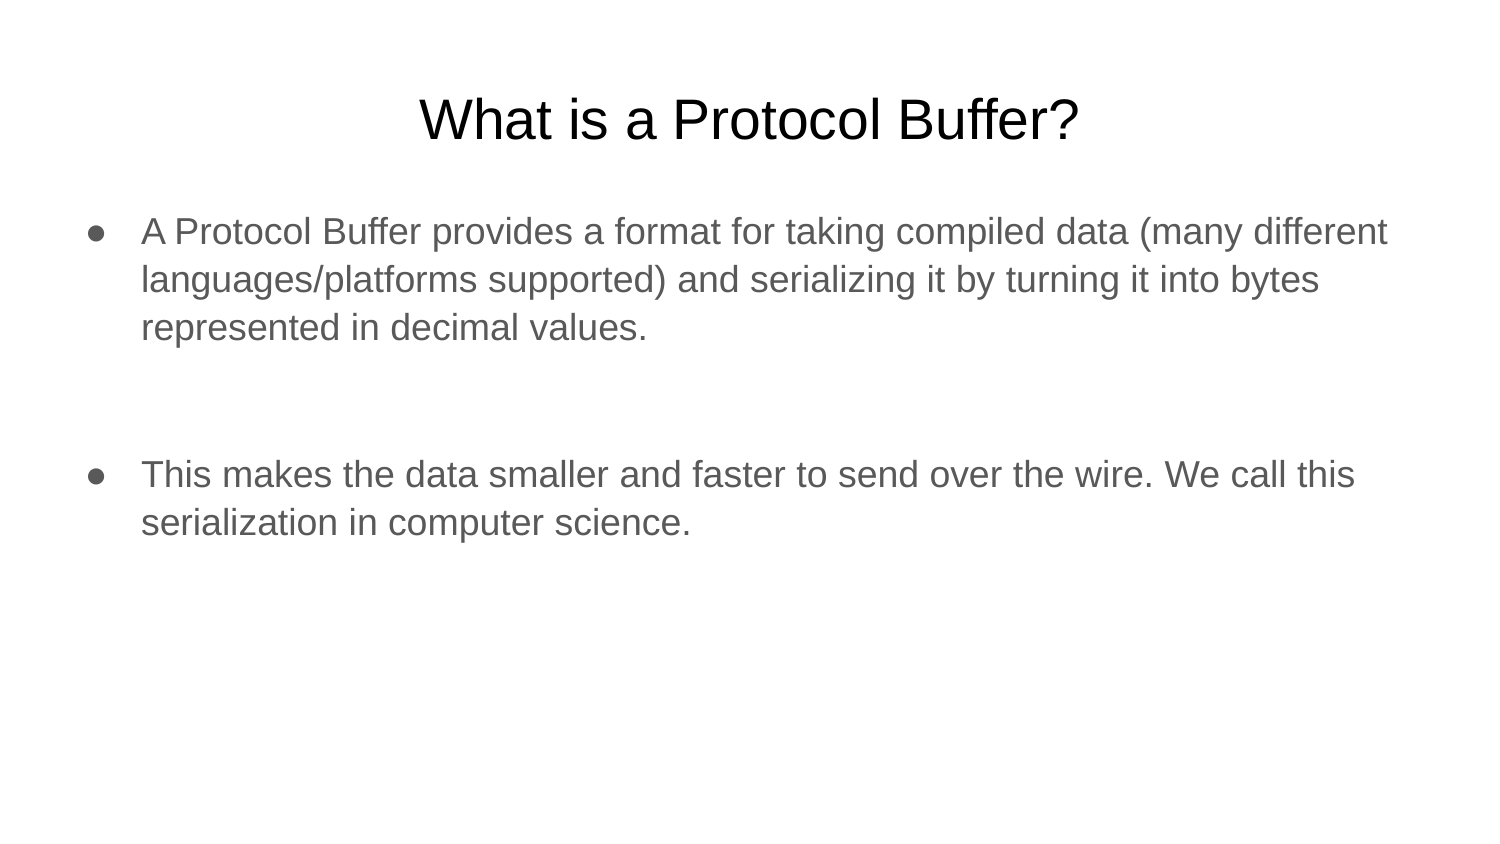

# What is a Protocol Buffer?
A Protocol Buffer provides a format for taking compiled data (many different languages/platforms supported) and serializing it by turning it into bytes represented in decimal values.

This makes the data smaller and faster to send over the wire. We call this serialization in computer science.